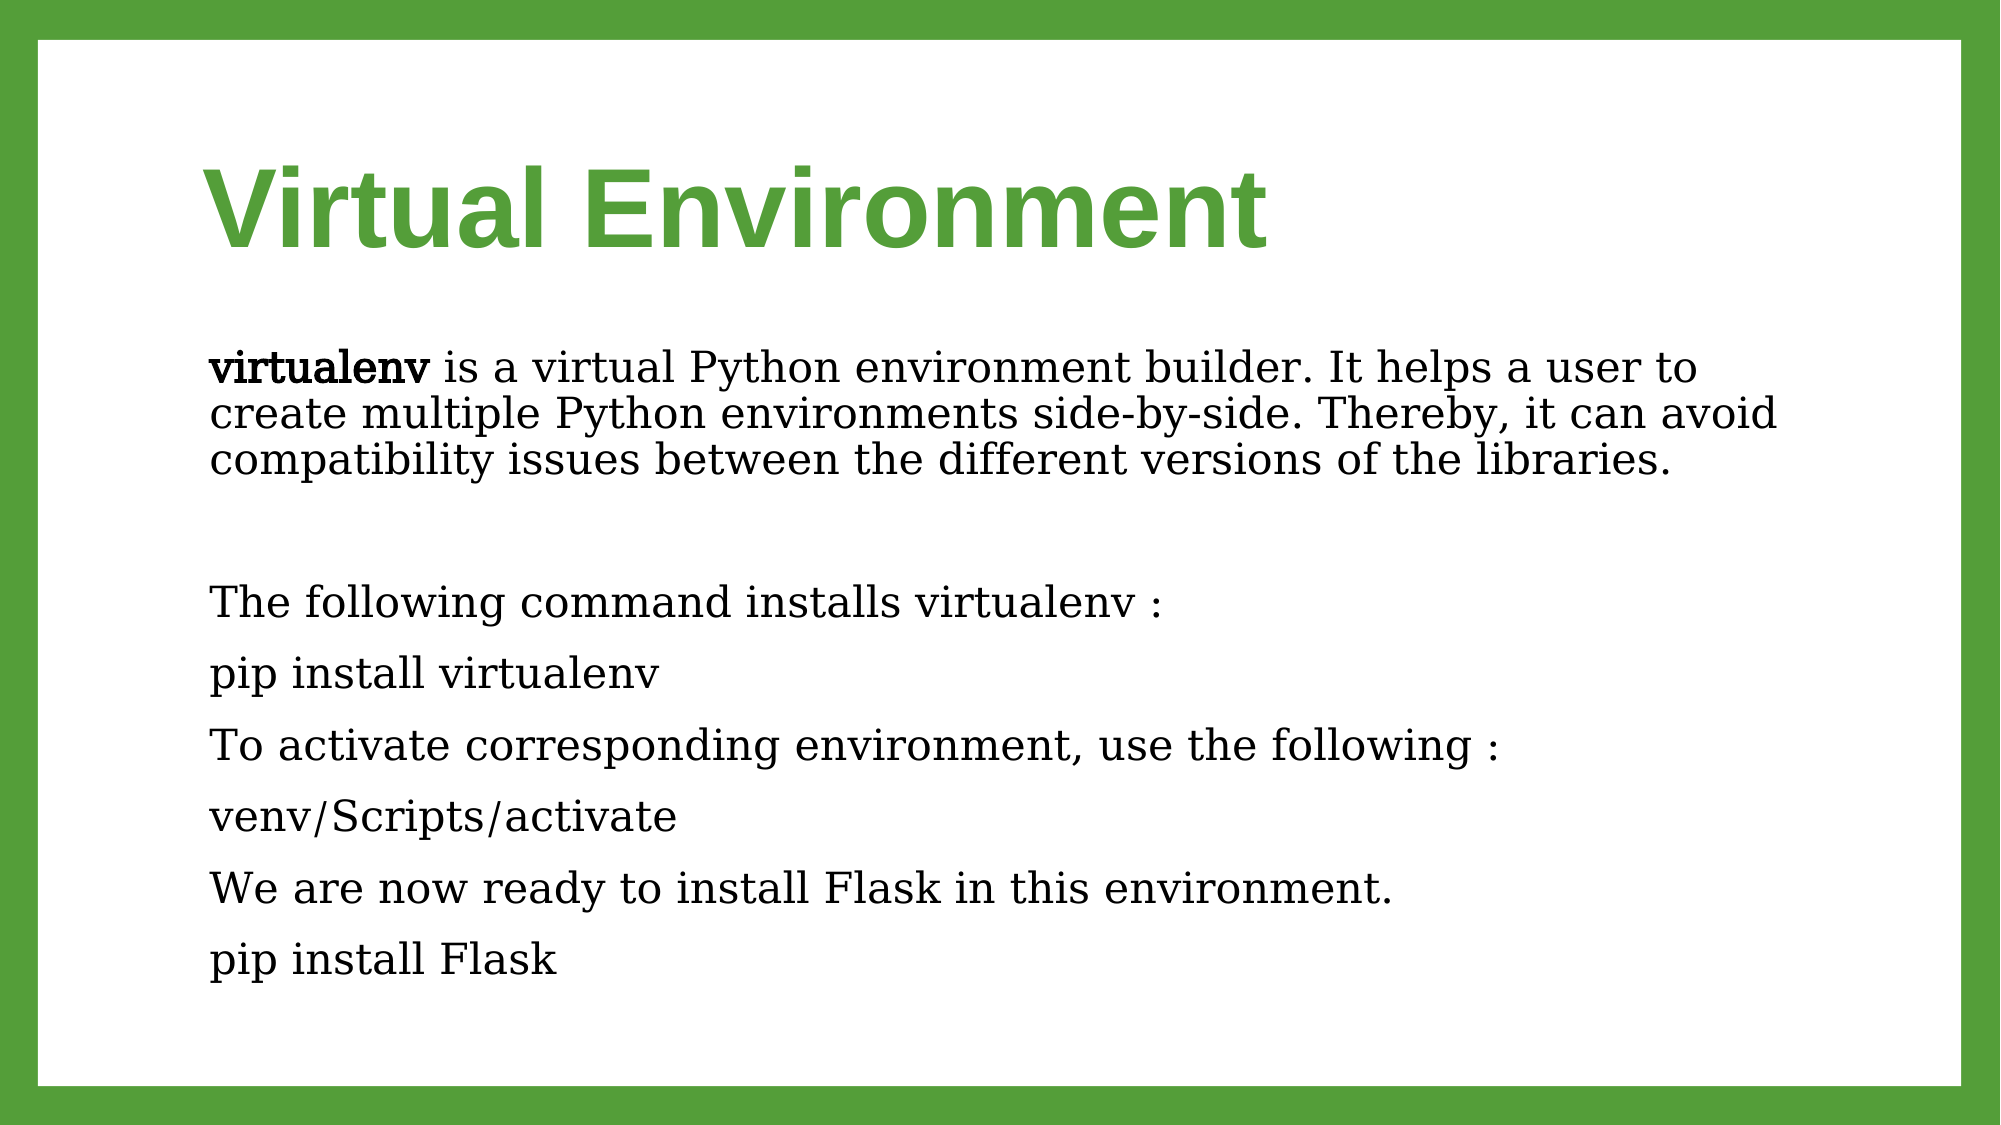

# Virtual Environment
virtualenv is a virtual Python environment builder. It helps a user to create multiple Python environments side-by-side. Thereby, it can avoid compatibility issues between the different versions of the libraries.

	The following command installs virtualenv :
		pip install virtualenv
	To activate corresponding environment, use the following :
		venv/Scripts/activate
	We are now ready to install Flask in this environment.
		pip install Flask